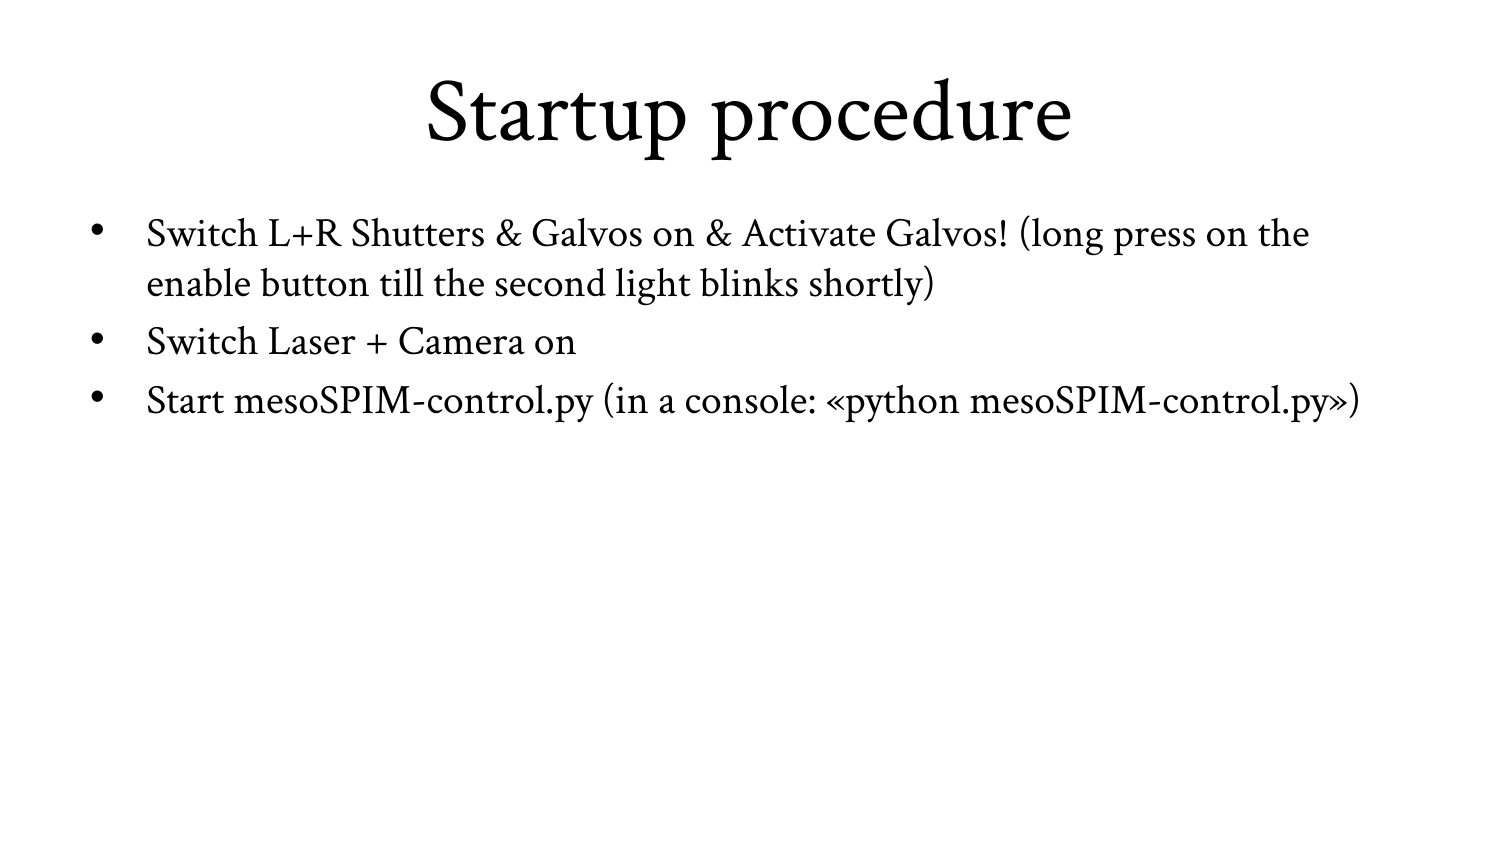

# Startup procedure
Switch L+R Shutters & Galvos on & Activate Galvos! (long press on the enable button till the second light blinks shortly)
Switch Laser + Camera on
Start mesoSPIM-control.py (in a console: «python mesoSPIM-control.py»)